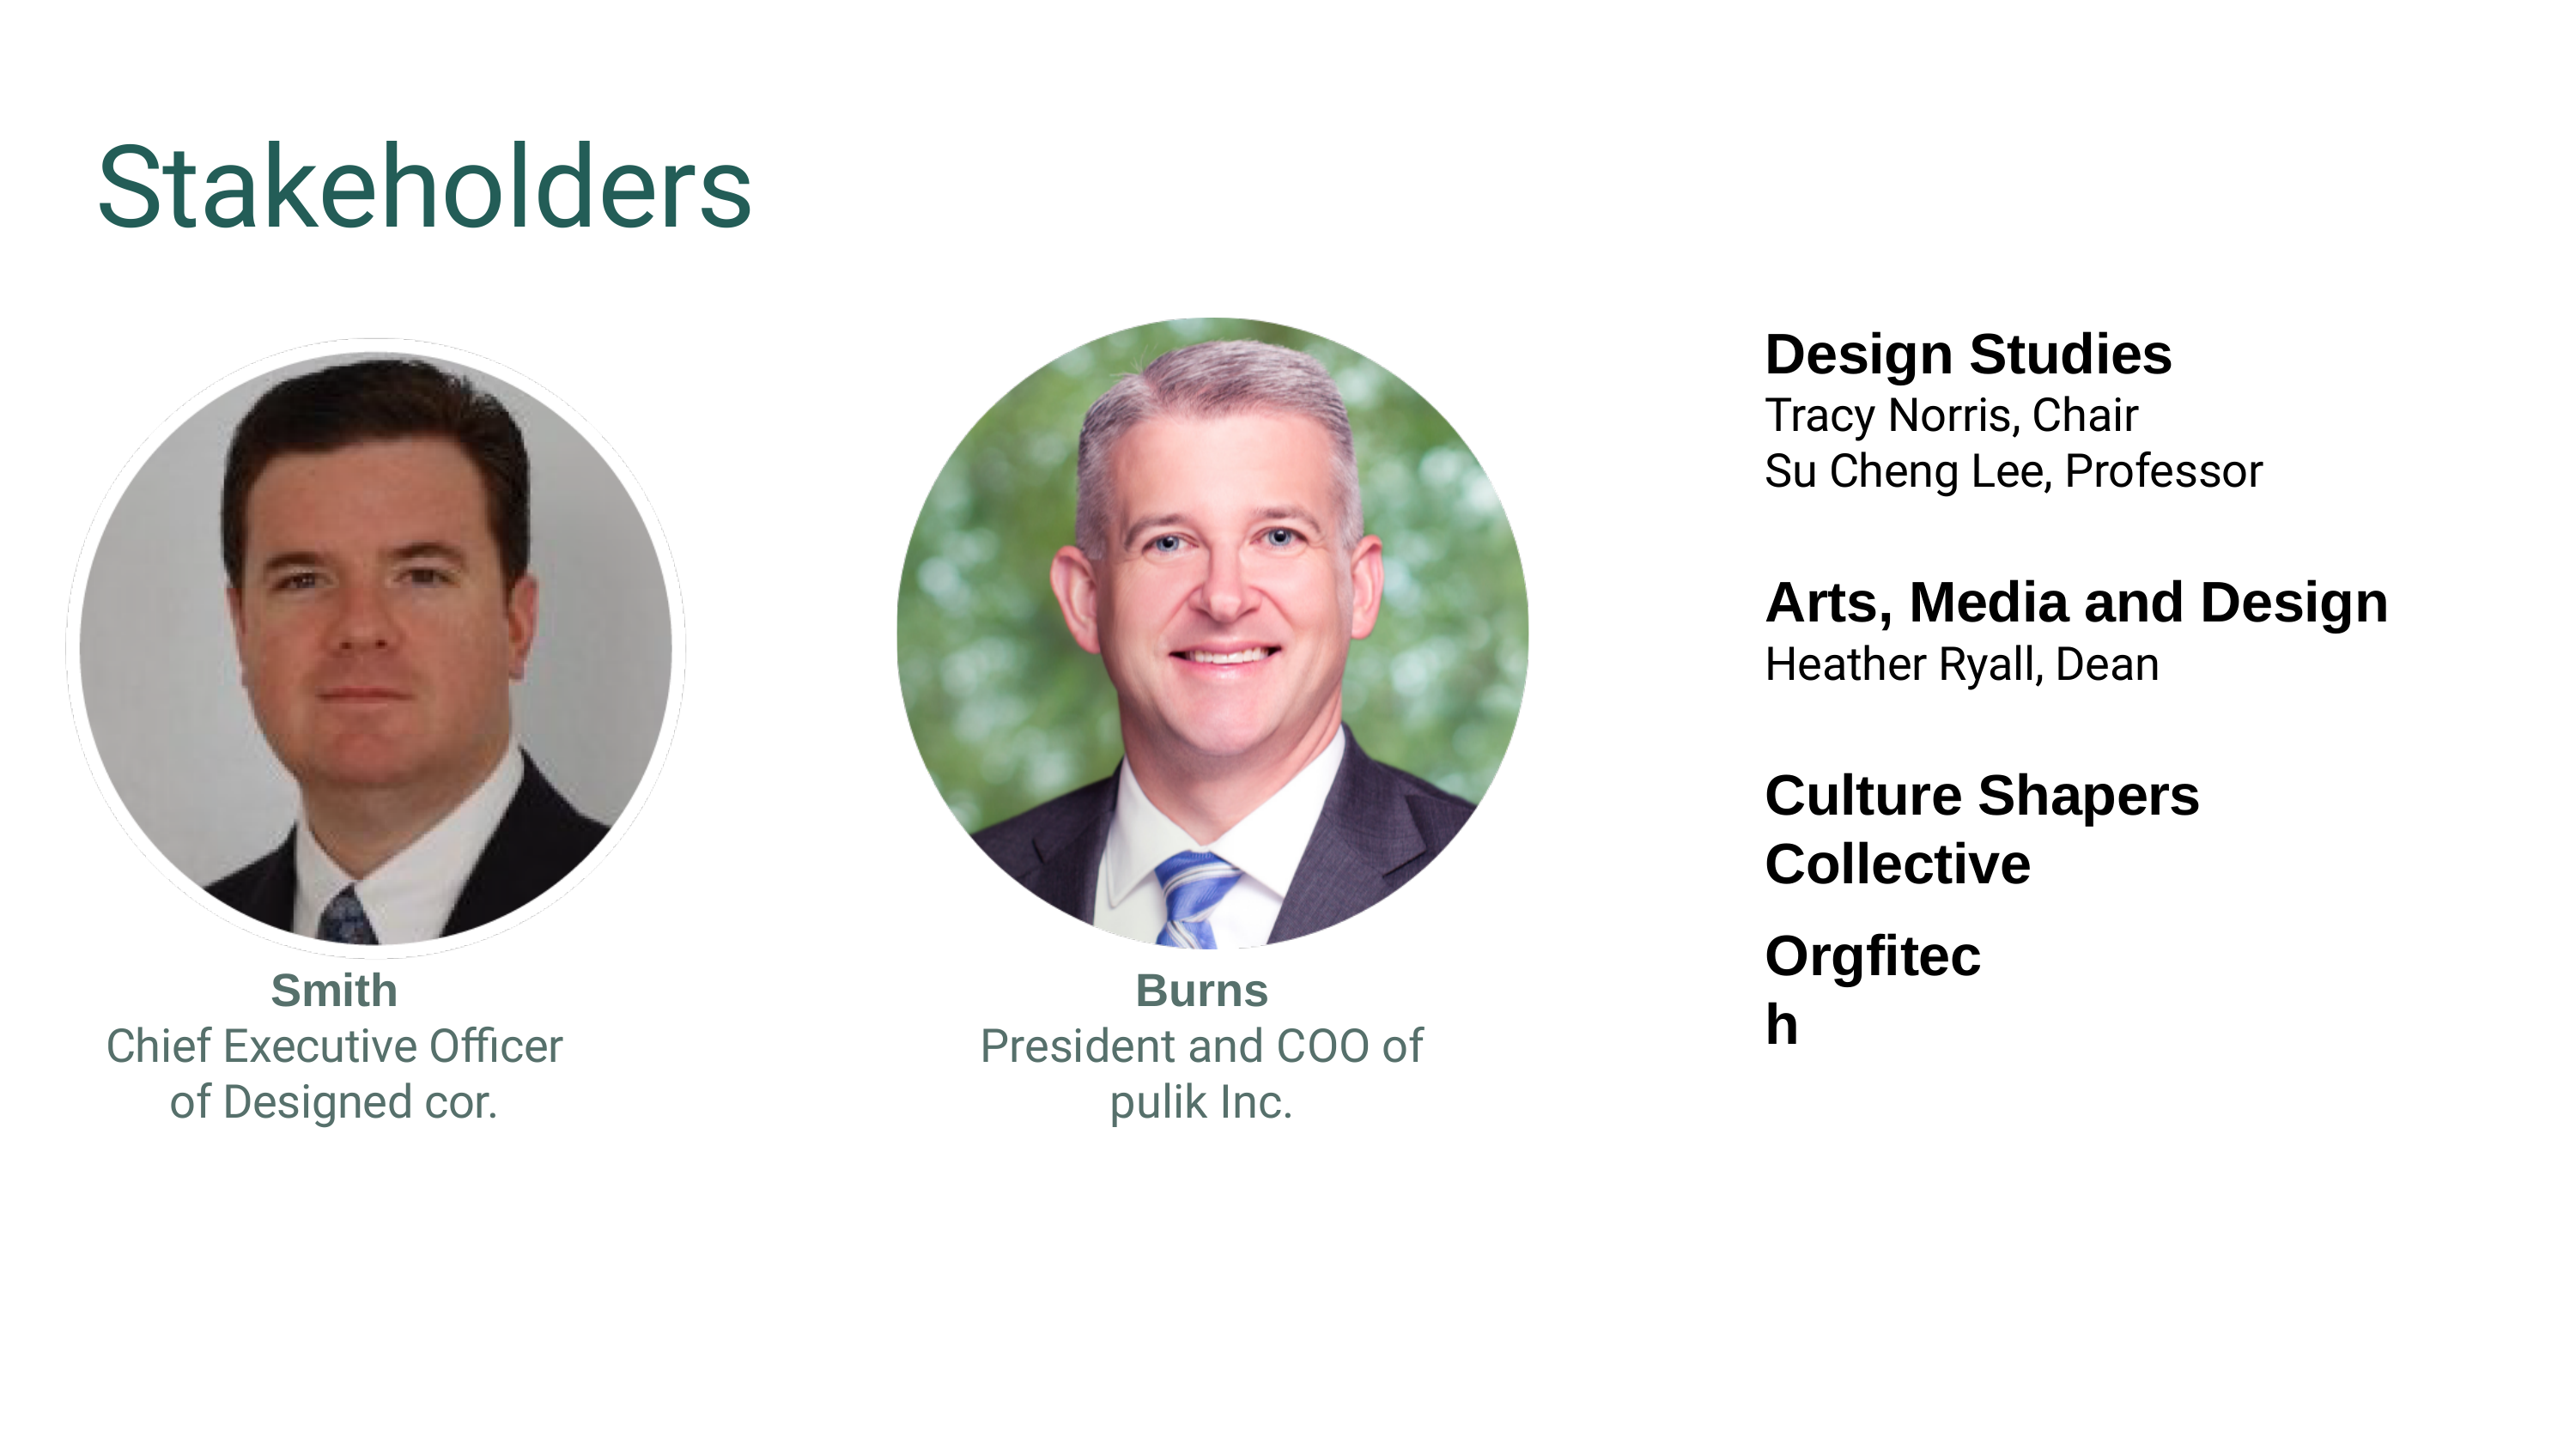

Stakeholders
Design Studies
Tracy Norris, Chair
Su Cheng Lee, Professor

Arts, Media and Design
Heather Ryall, Dean

Culture Shapers Collective

Orgfitech
Smith
Chief Executive Officer of Designed cor.
 Burns
President and COO of pulik Inc.